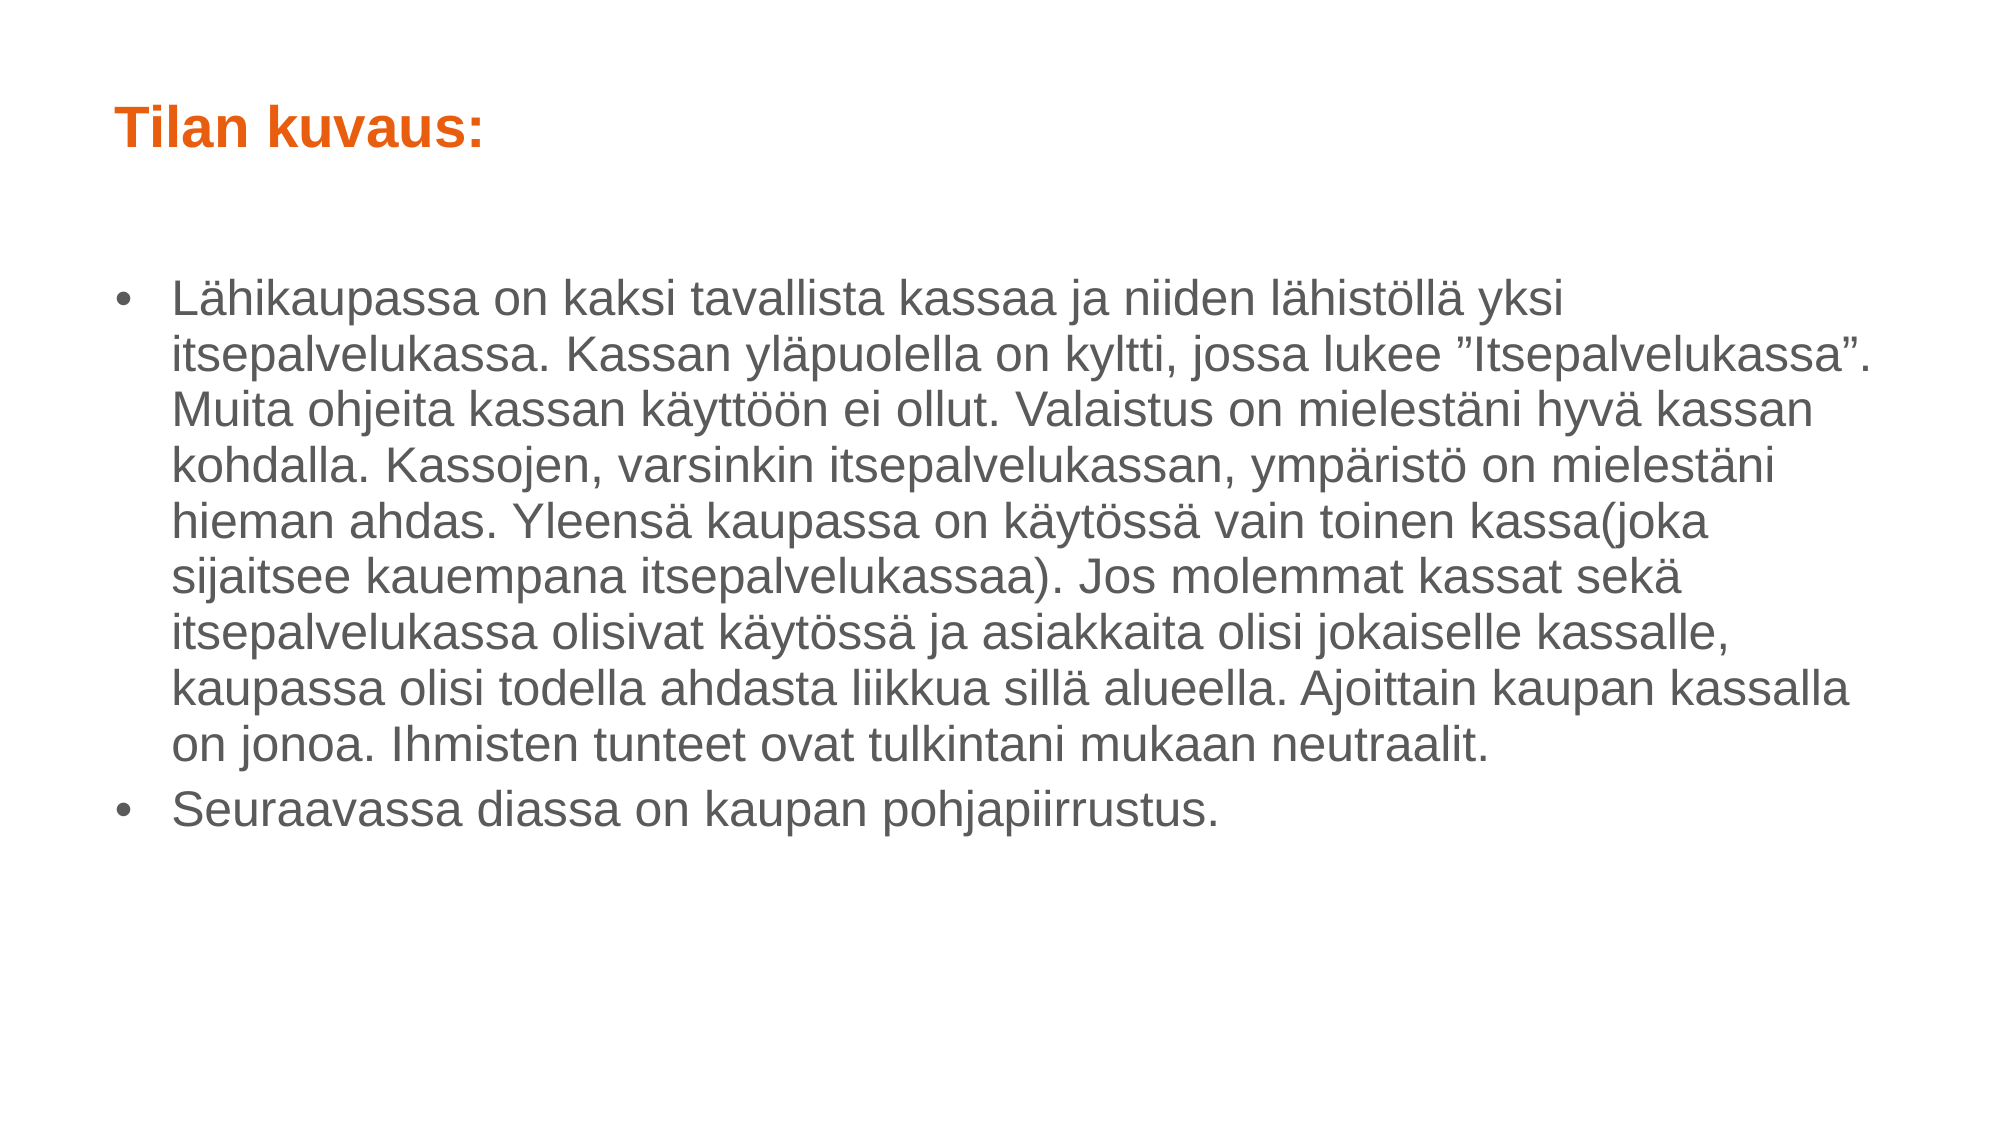

# Tilan kuvaus:
Lähikaupassa on kaksi tavallista kassaa ja niiden lähistöllä yksi itsepalvelukassa. Kassan yläpuolella on kyltti, jossa lukee ”Itsepalvelukassa”. Muita ohjeita kassan käyttöön ei ollut. Valaistus on mielestäni hyvä kassan kohdalla. Kassojen, varsinkin itsepalvelukassan, ympäristö on mielestäni hieman ahdas. Yleensä kaupassa on käytössä vain toinen kassa(joka sijaitsee kauempana itsepalvelukassaa). Jos molemmat kassat sekä itsepalvelukassa olisivat käytössä ja asiakkaita olisi jokaiselle kassalle, kaupassa olisi todella ahdasta liikkua sillä alueella. Ajoittain kaupan kassalla on jonoa. Ihmisten tunteet ovat tulkintani mukaan neutraalit.
Seuraavassa diassa on kaupan pohjapiirrustus.